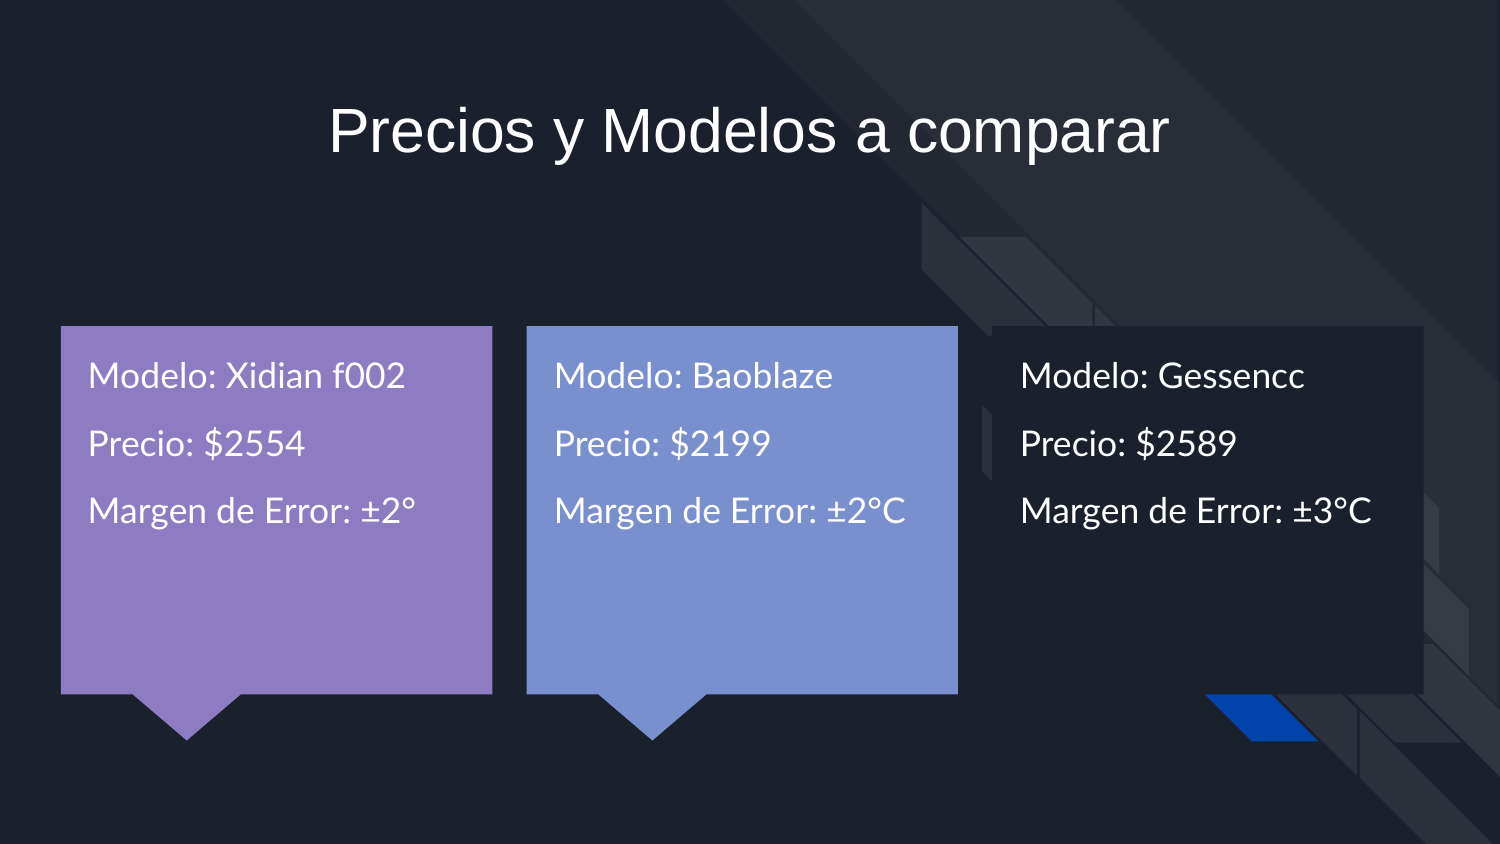

# Precios y Modelos a comparar

Modelo: Xidian f002
Precio: $2554
Margen de Error: ±2°
Modelo: Baoblaze
Precio: $2199
Margen de Error: ±2°C
Modelo: Gessencc
Precio: $2589
Margen de Error: ±3°C